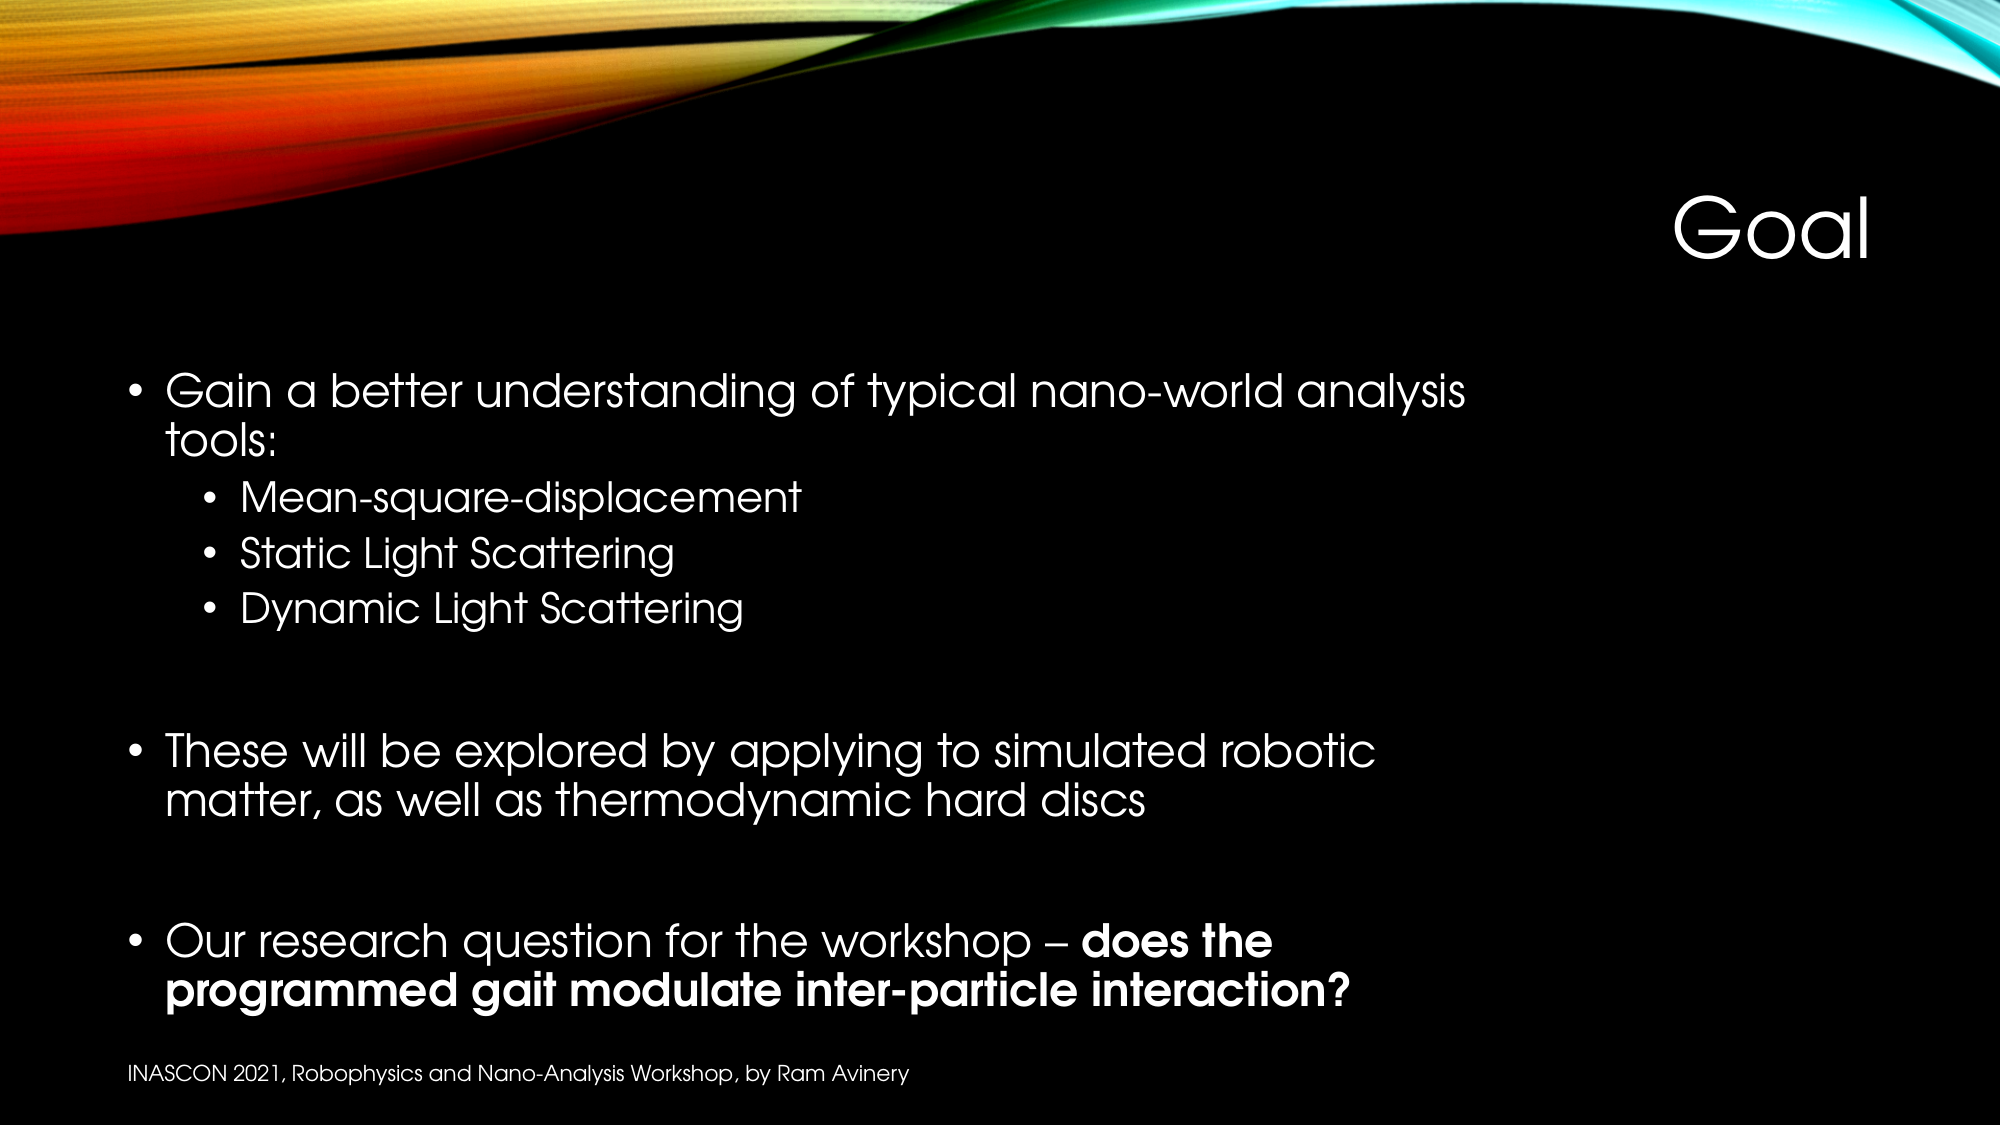

# Goal
Gain a better understanding of typical nano-world analysis tools:
Mean-square-displacement
Static Light Scattering
Dynamic Light Scattering

These will be explored by applying to simulated robotic matter, as well as thermodynamic hard discs

Our research question for the workshop – does the programmed gait modulate inter-particle interaction?

INASCON 2021, Robophysics and Nano-Analysis Workshop, by Ram Avinery